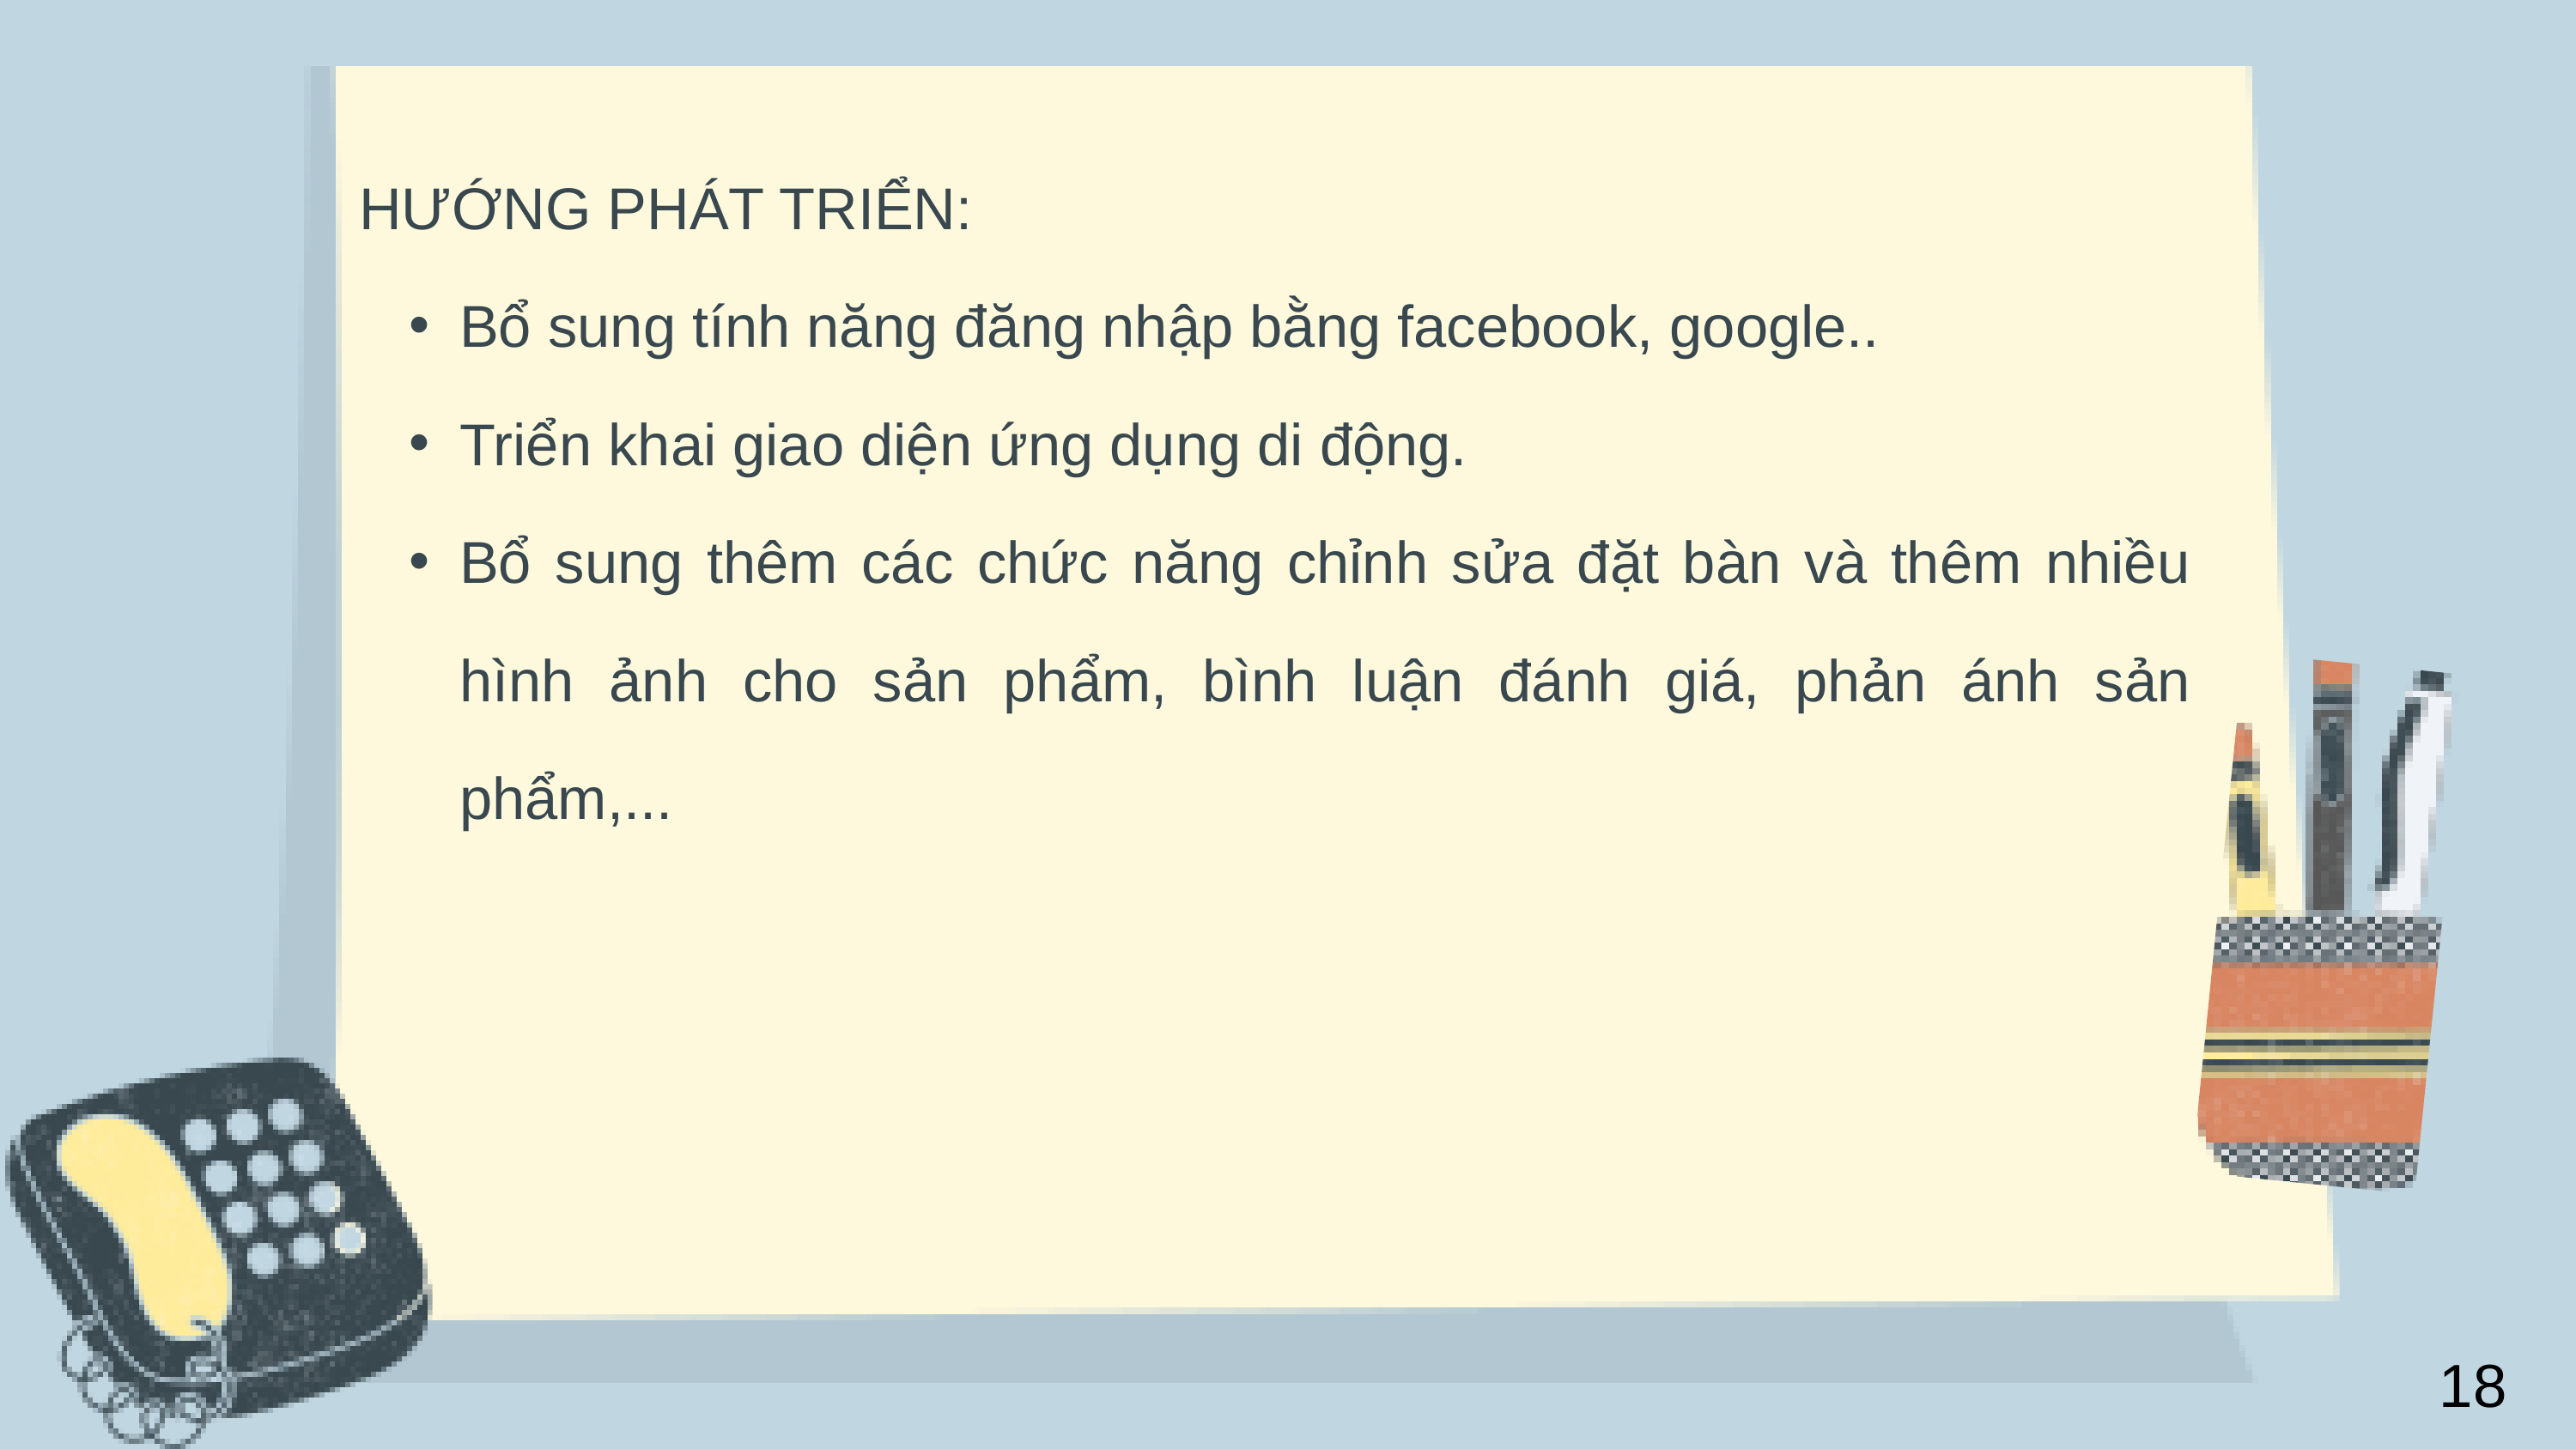

HƯỚNG PHÁT TRIỂN:
Bổ sung tính năng đăng nhập bằng facebook, google..
Triển khai giao diện ứng dụng di động.
Bổ sung thêm các chức năng chỉnh sửa đặt bàn và thêm nhiều hình ảnh cho sản phẩm, bình luận đánh giá, phản ánh sản phẩm,...

18